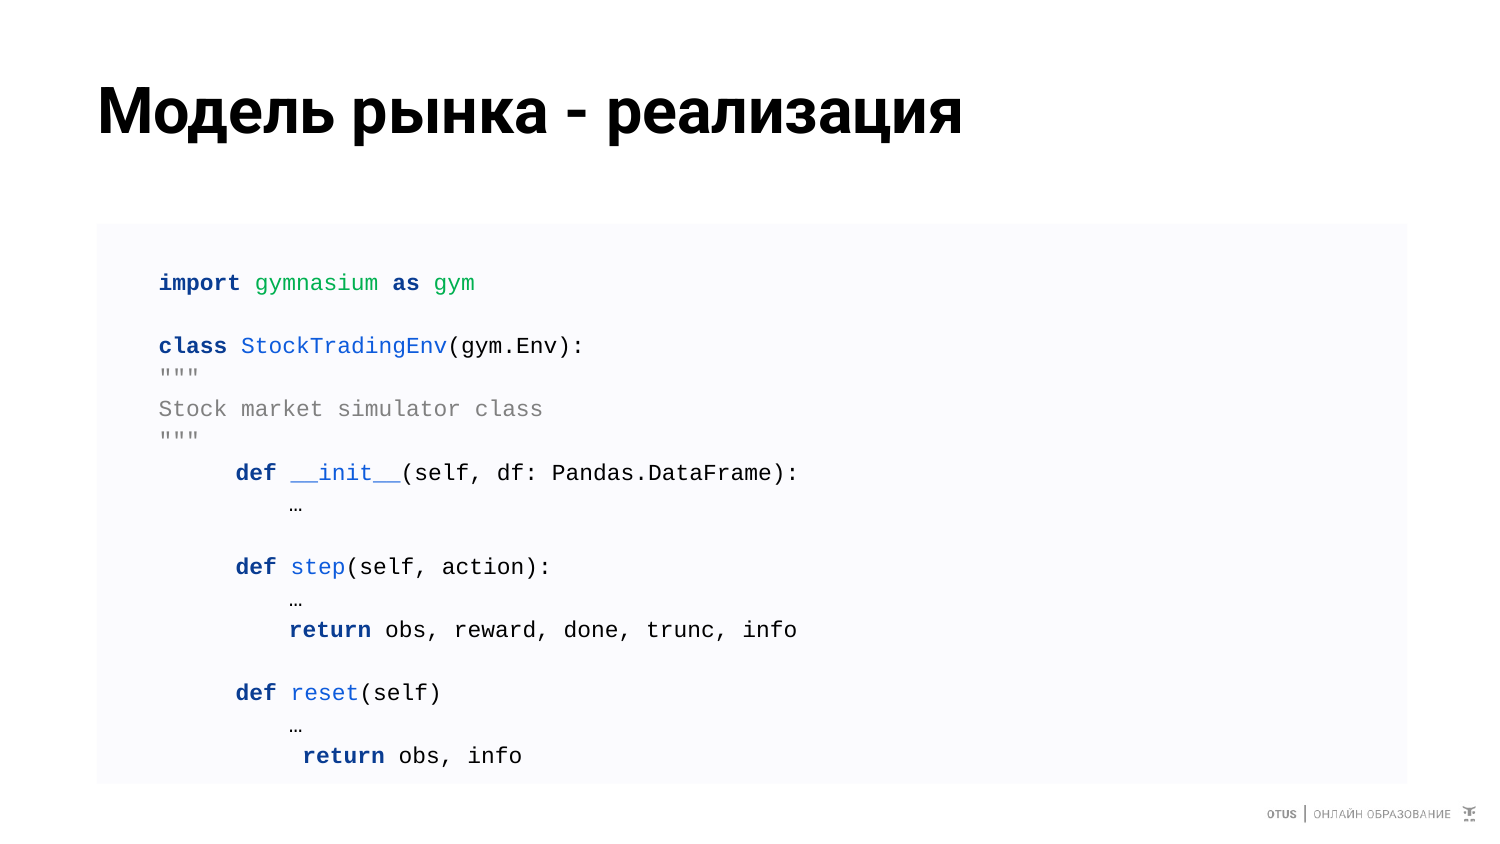

# Модель рынка - реализация
import gymnasium as gym

class StockTradingEnv(gym.Env):
"""
Stock market simulator class
"""
def __init__(self, df: Pandas.DataFrame):
	…

def step(self, action):
	…
	return obs, reward, done, trunc, info

def reset(self)
	…
	 return obs, info